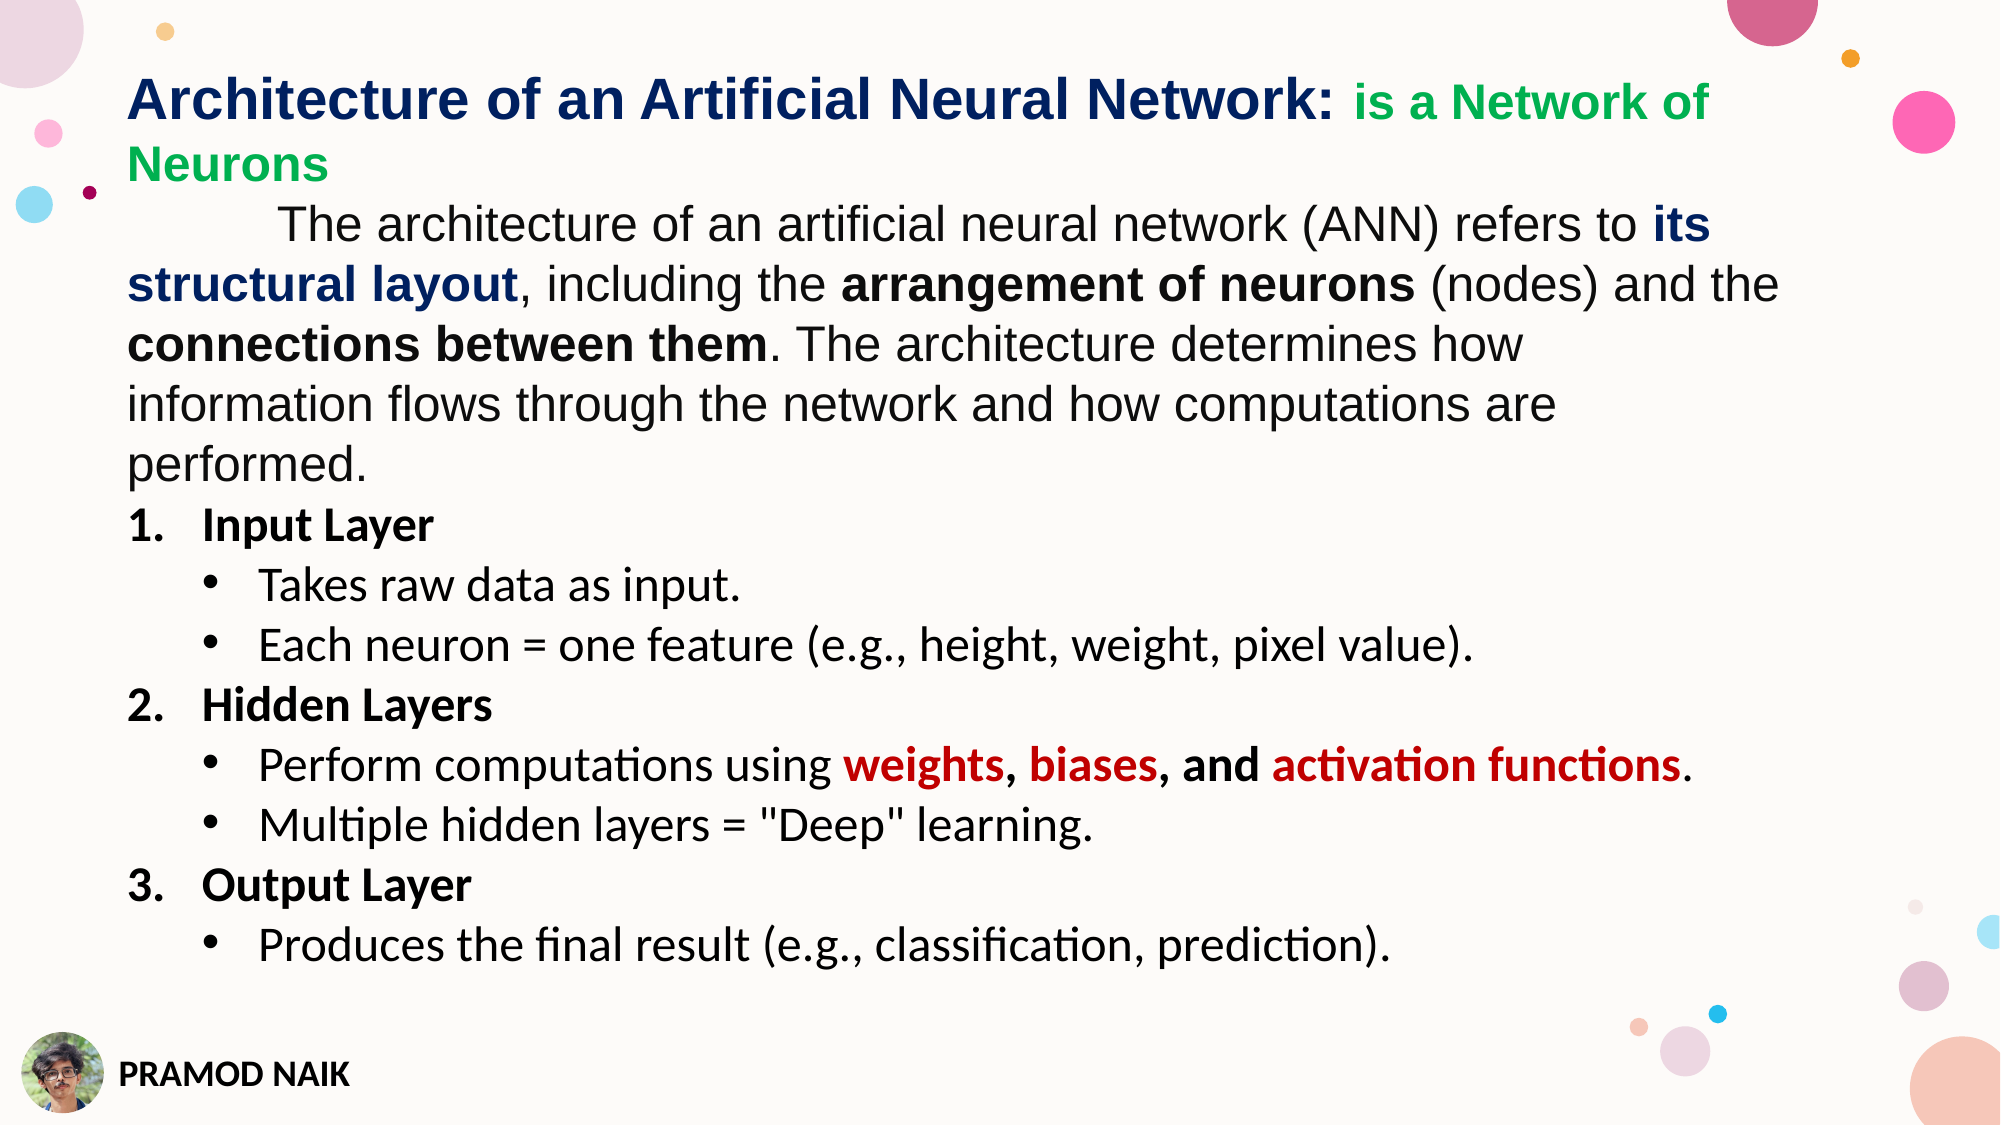

Architecture of an Artificial Neural Network: is a Network of Neurons
	The architecture of an artificial neural network (ANN) refers to its structural layout, including the arrangement of neurons (nodes) and the connections between them. The architecture determines how information flows through the network and how computations are performed.
Input Layer
Takes raw data as input.
Each neuron = one feature (e.g., height, weight, pixel value).
Hidden Layers
Perform computations using weights, biases, and activation functions.
Multiple hidden layers = "Deep" learning.
Output Layer
Produces the final result (e.g., classification, prediction).